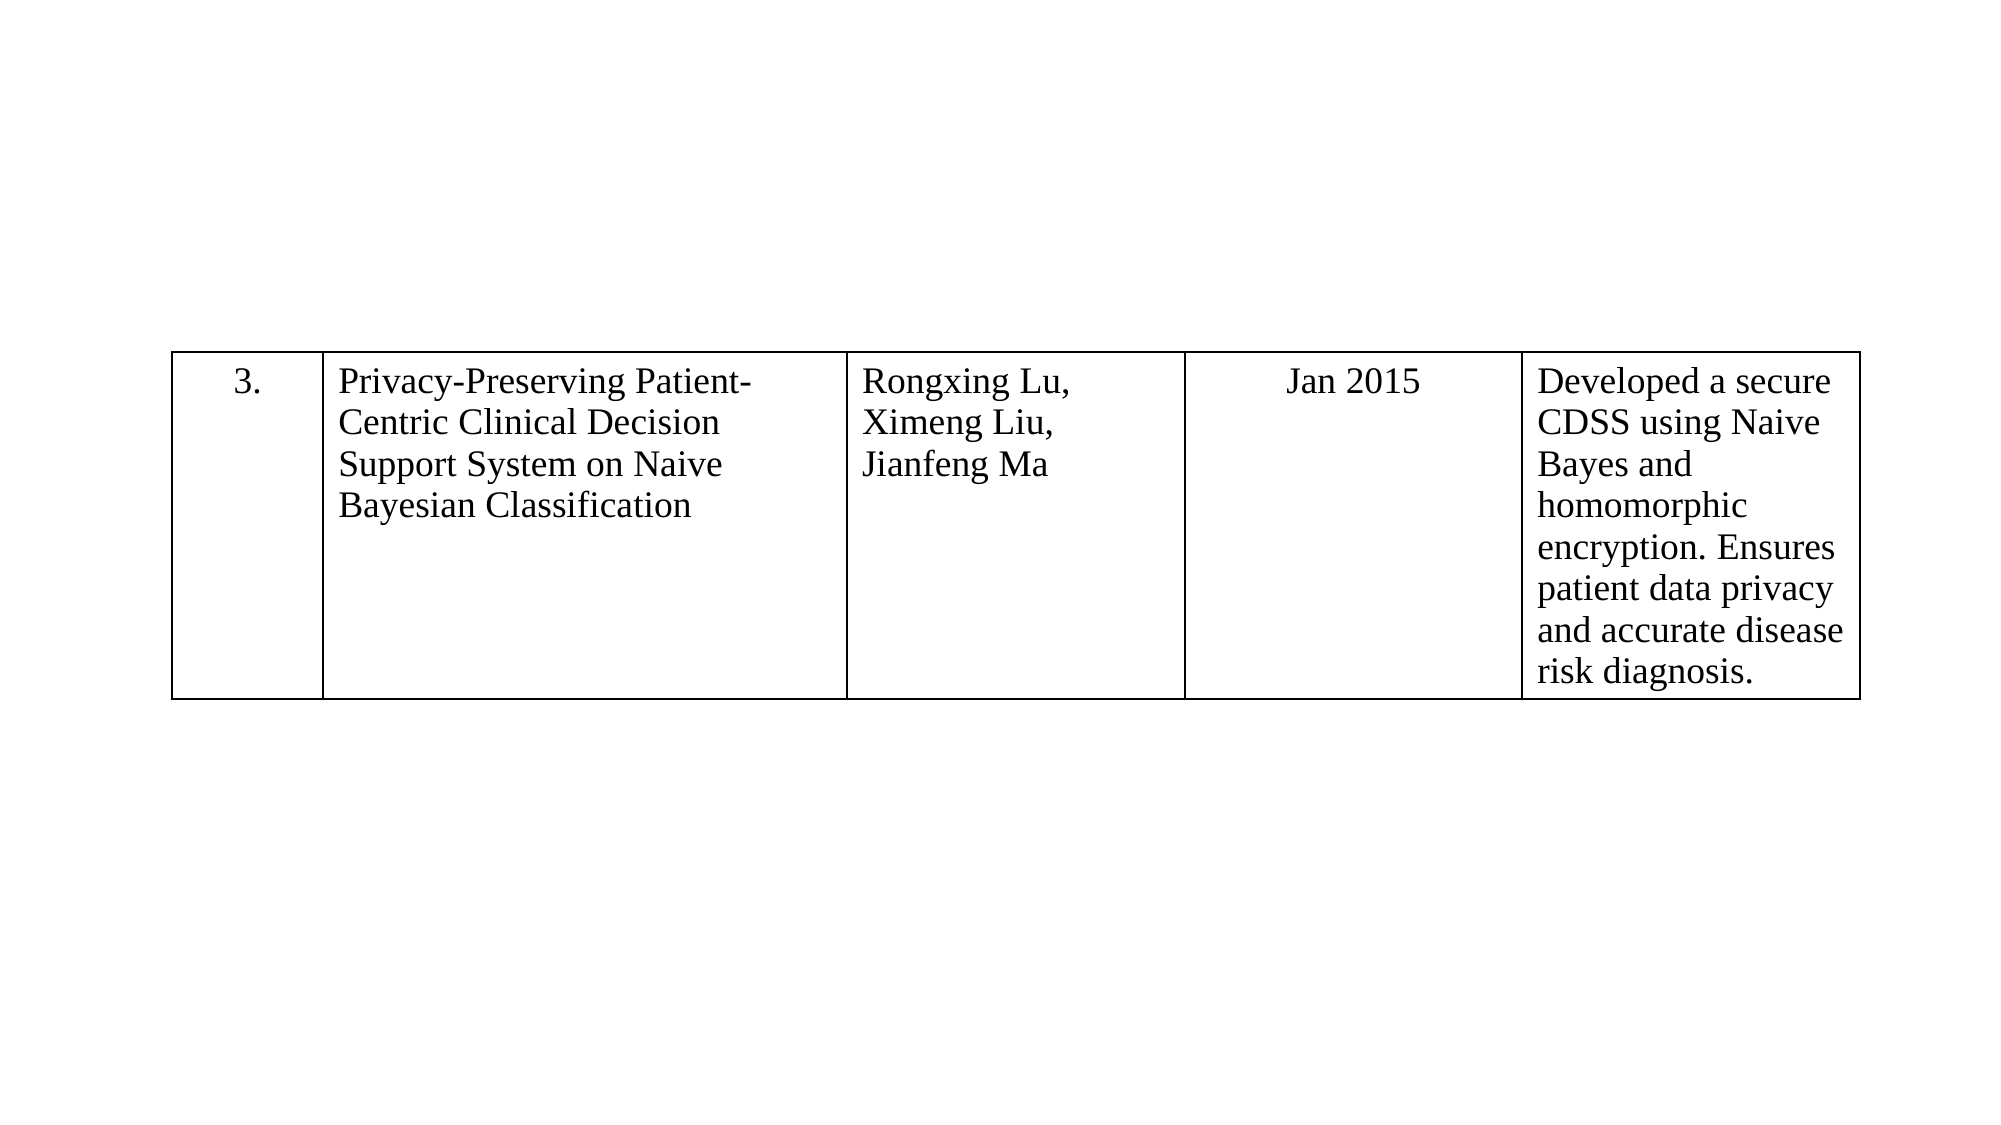

| 3. | Privacy-Preserving Patient-Centric Clinical Decision Support System on Naive Bayesian Classification | Rongxing Lu, Ximeng Liu, Jianfeng Ma | Jan 2015 | Developed a secure CDSS using Naive Bayes and homomorphic encryption. Ensures patient data privacy and accurate disease risk diagnosis. |
| --- | --- | --- | --- | --- |